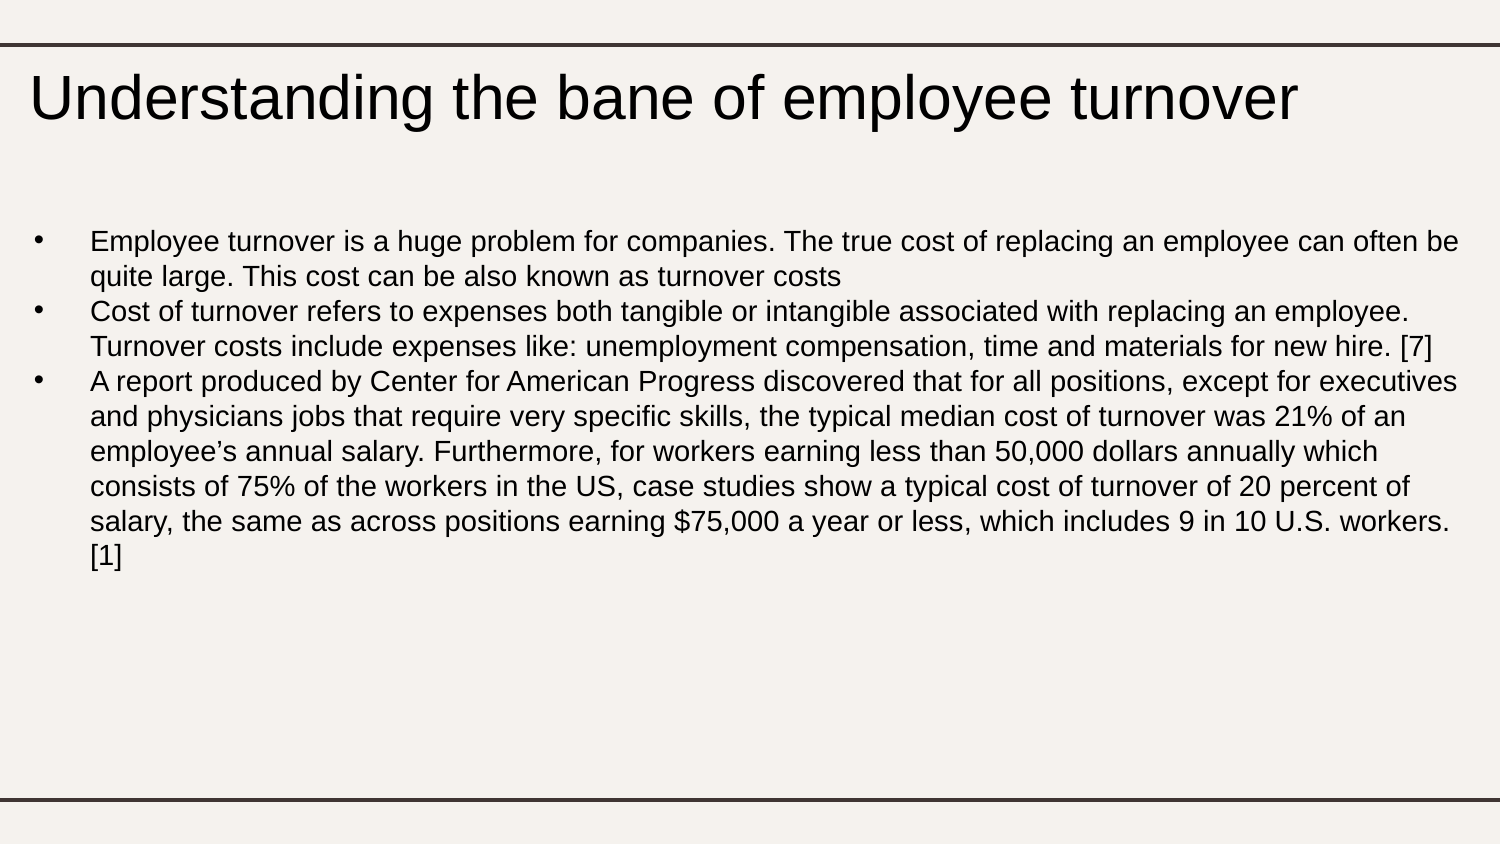

# Understanding the bane of employee turnover
Employee turnover is a huge problem for companies. The true cost of replacing an employee can often be quite large. This cost can be also known as turnover costs
Cost of turnover refers to expenses both tangible or intangible associated with replacing an employee. Turnover costs include expenses like: unemployment compensation, time and materials for new hire. [7]
A report produced by Center for American Progress discovered that for all positions, except for executives and physicians jobs that require very specific skills, the typical median cost of turnover was 21% of an employee’s annual salary. Furthermore, for workers earning less than 50,000 dollars annually which consists of 75% of the workers in the US, case studies show a typical cost of turnover of 20 percent of salary, the same as across positions earning $75,000 a year or less, which includes 9 in 10 U.S. workers. [1]